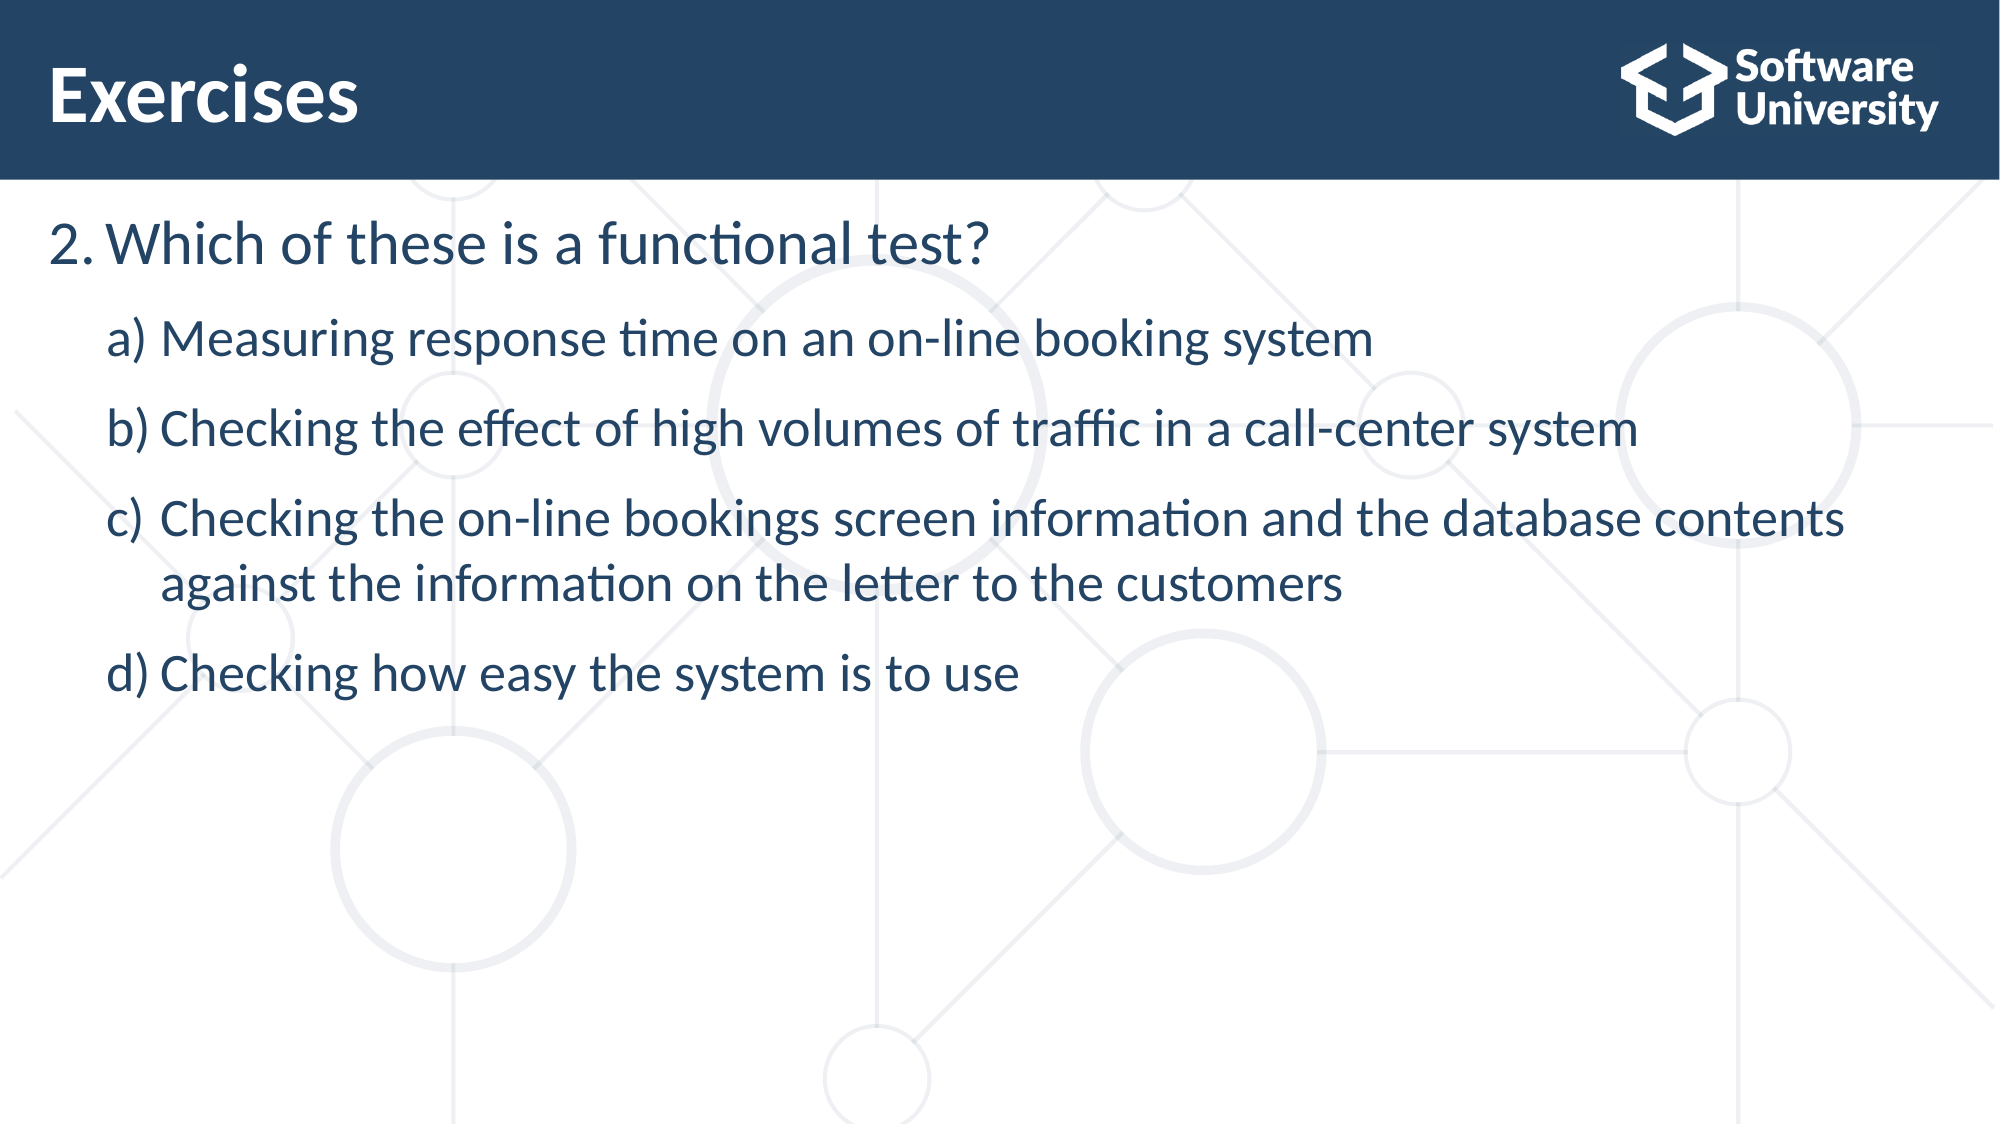

Which of these is a functional test?
Measuring response time on an on-line booking system
Checking the effect of high volumes of traffic in a call-center system
Checking the on-line bookings screen information and the database contents
against the information on the letter to the customers
Checking how easy the system is to use
# Exercises